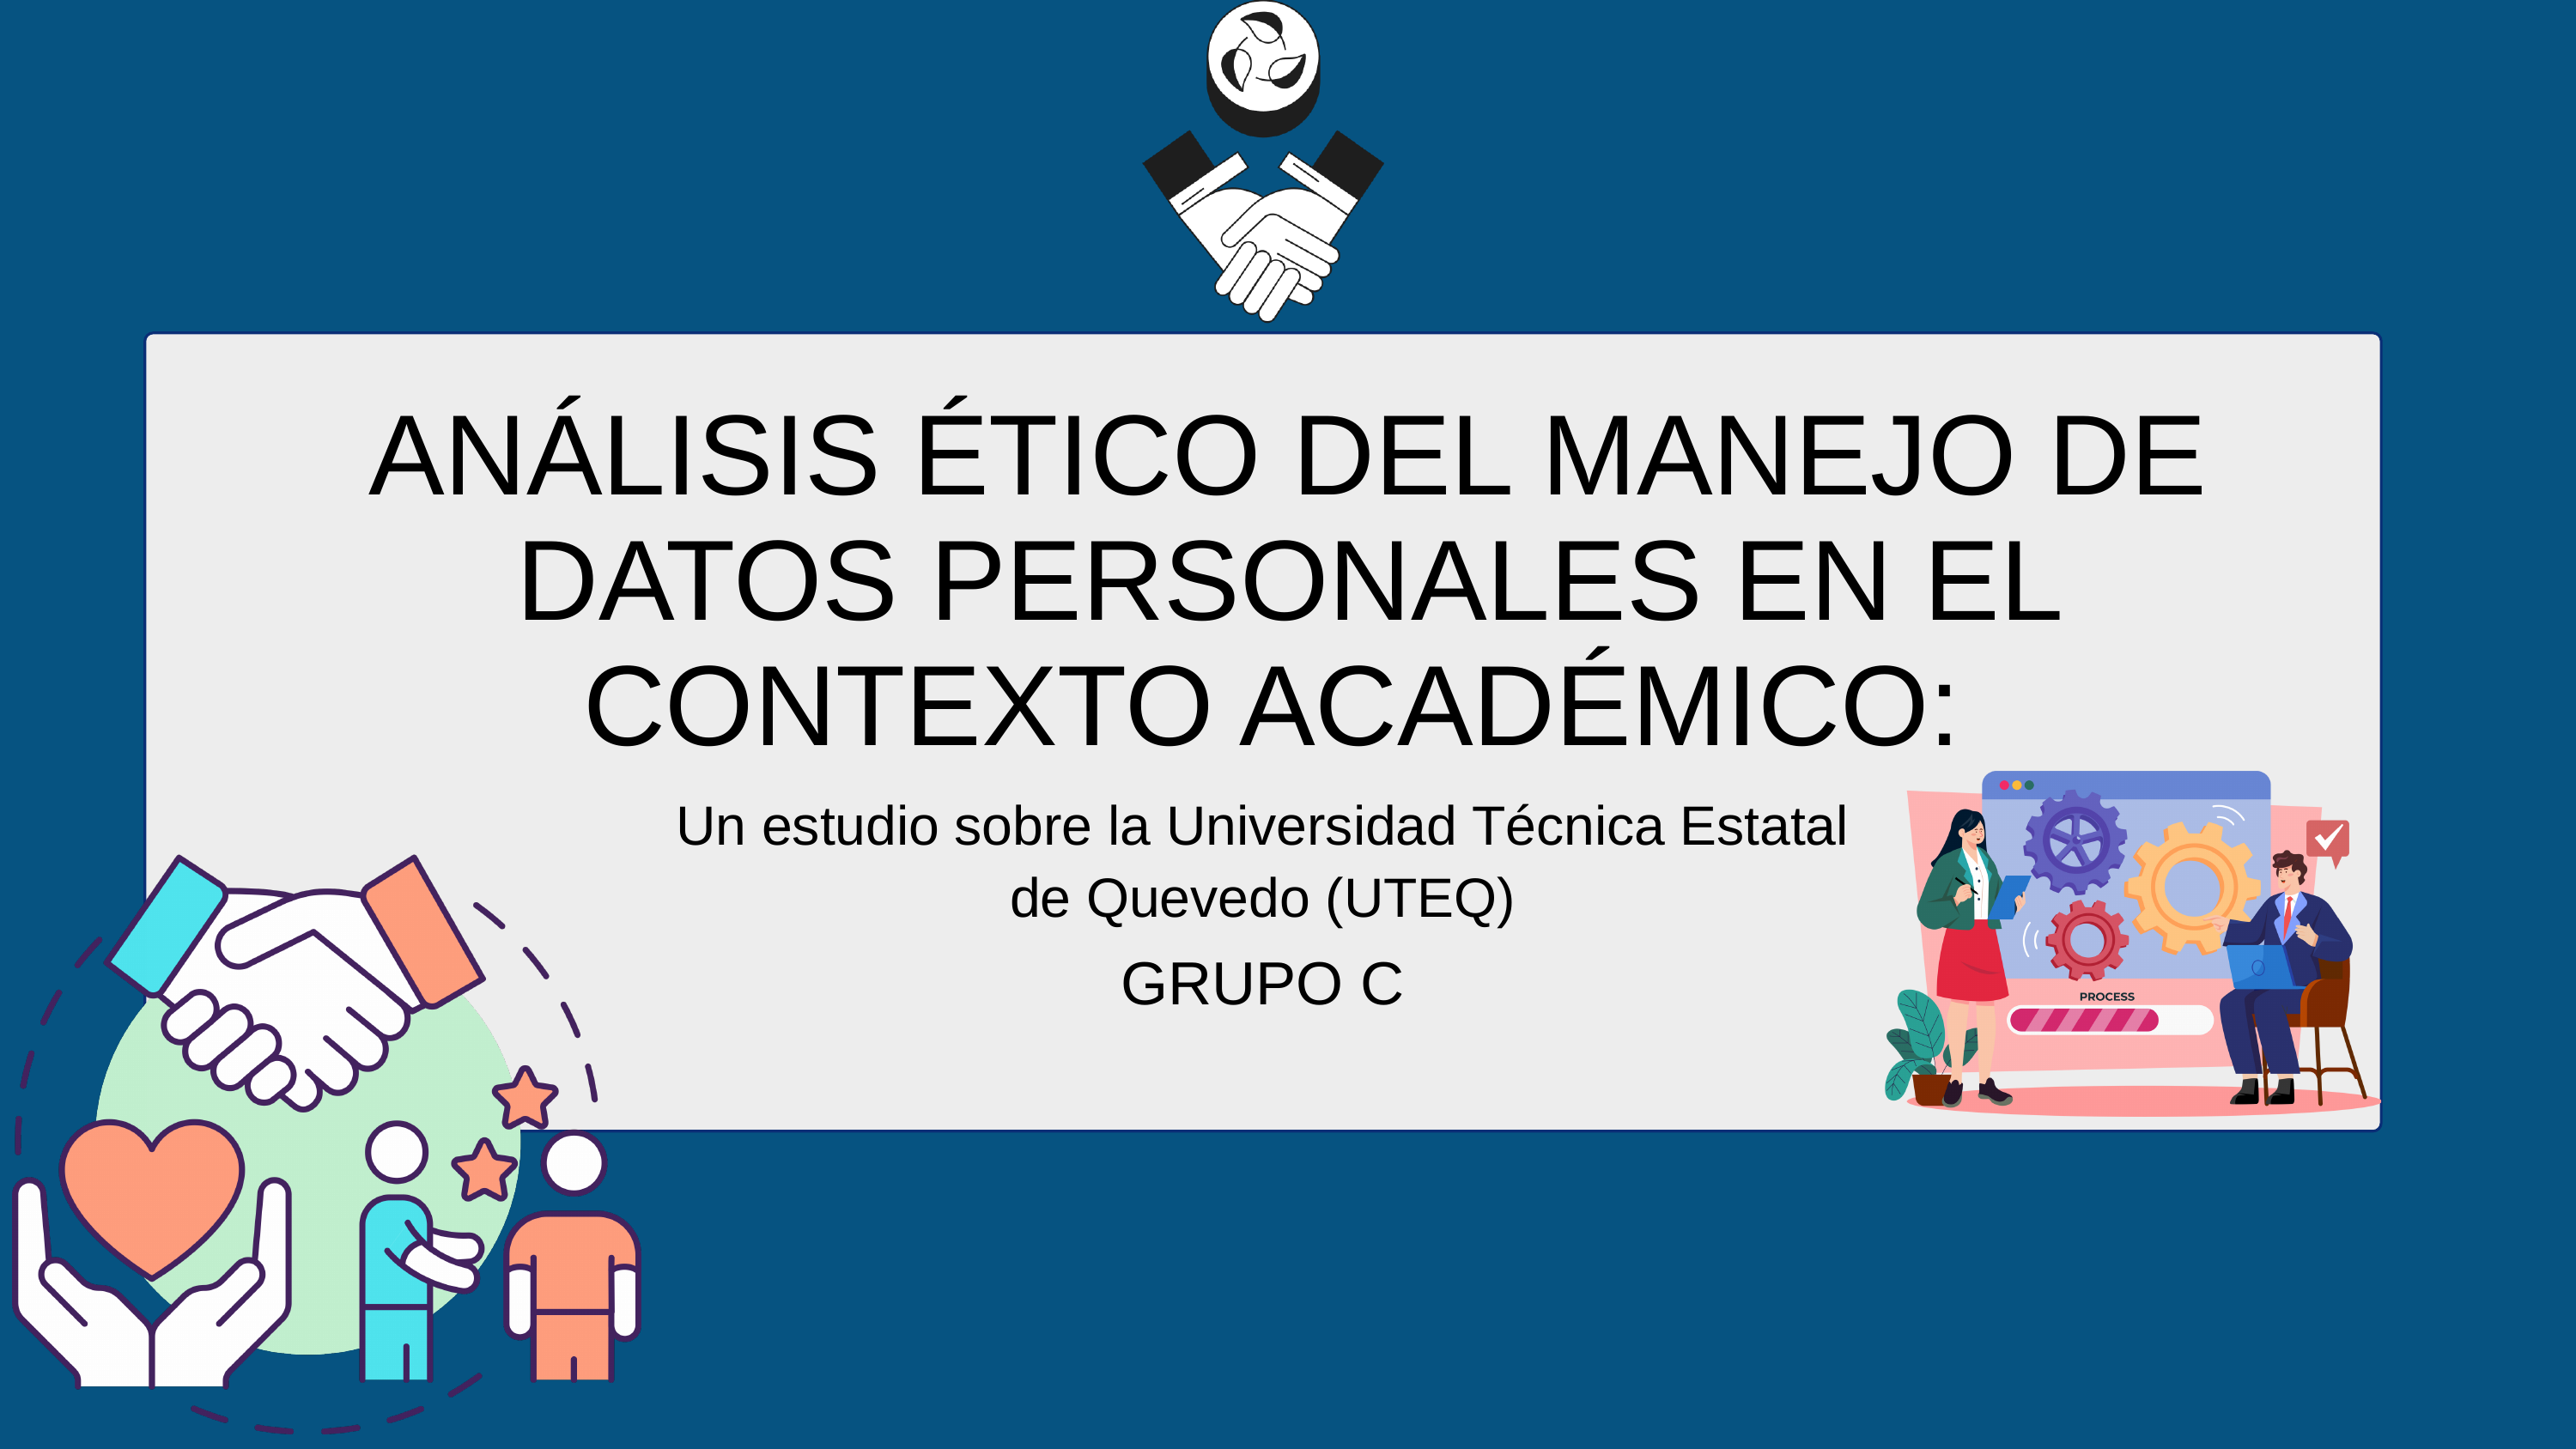

ANÁLISIS ÉTICO DEL MANEJO DE DATOS PERSONALES EN EL CONTEXTO ACADÉMICO:

Un estudio sobre la Universidad Técnica Estatal de Quevedo (UTEQ)

GRUPO C